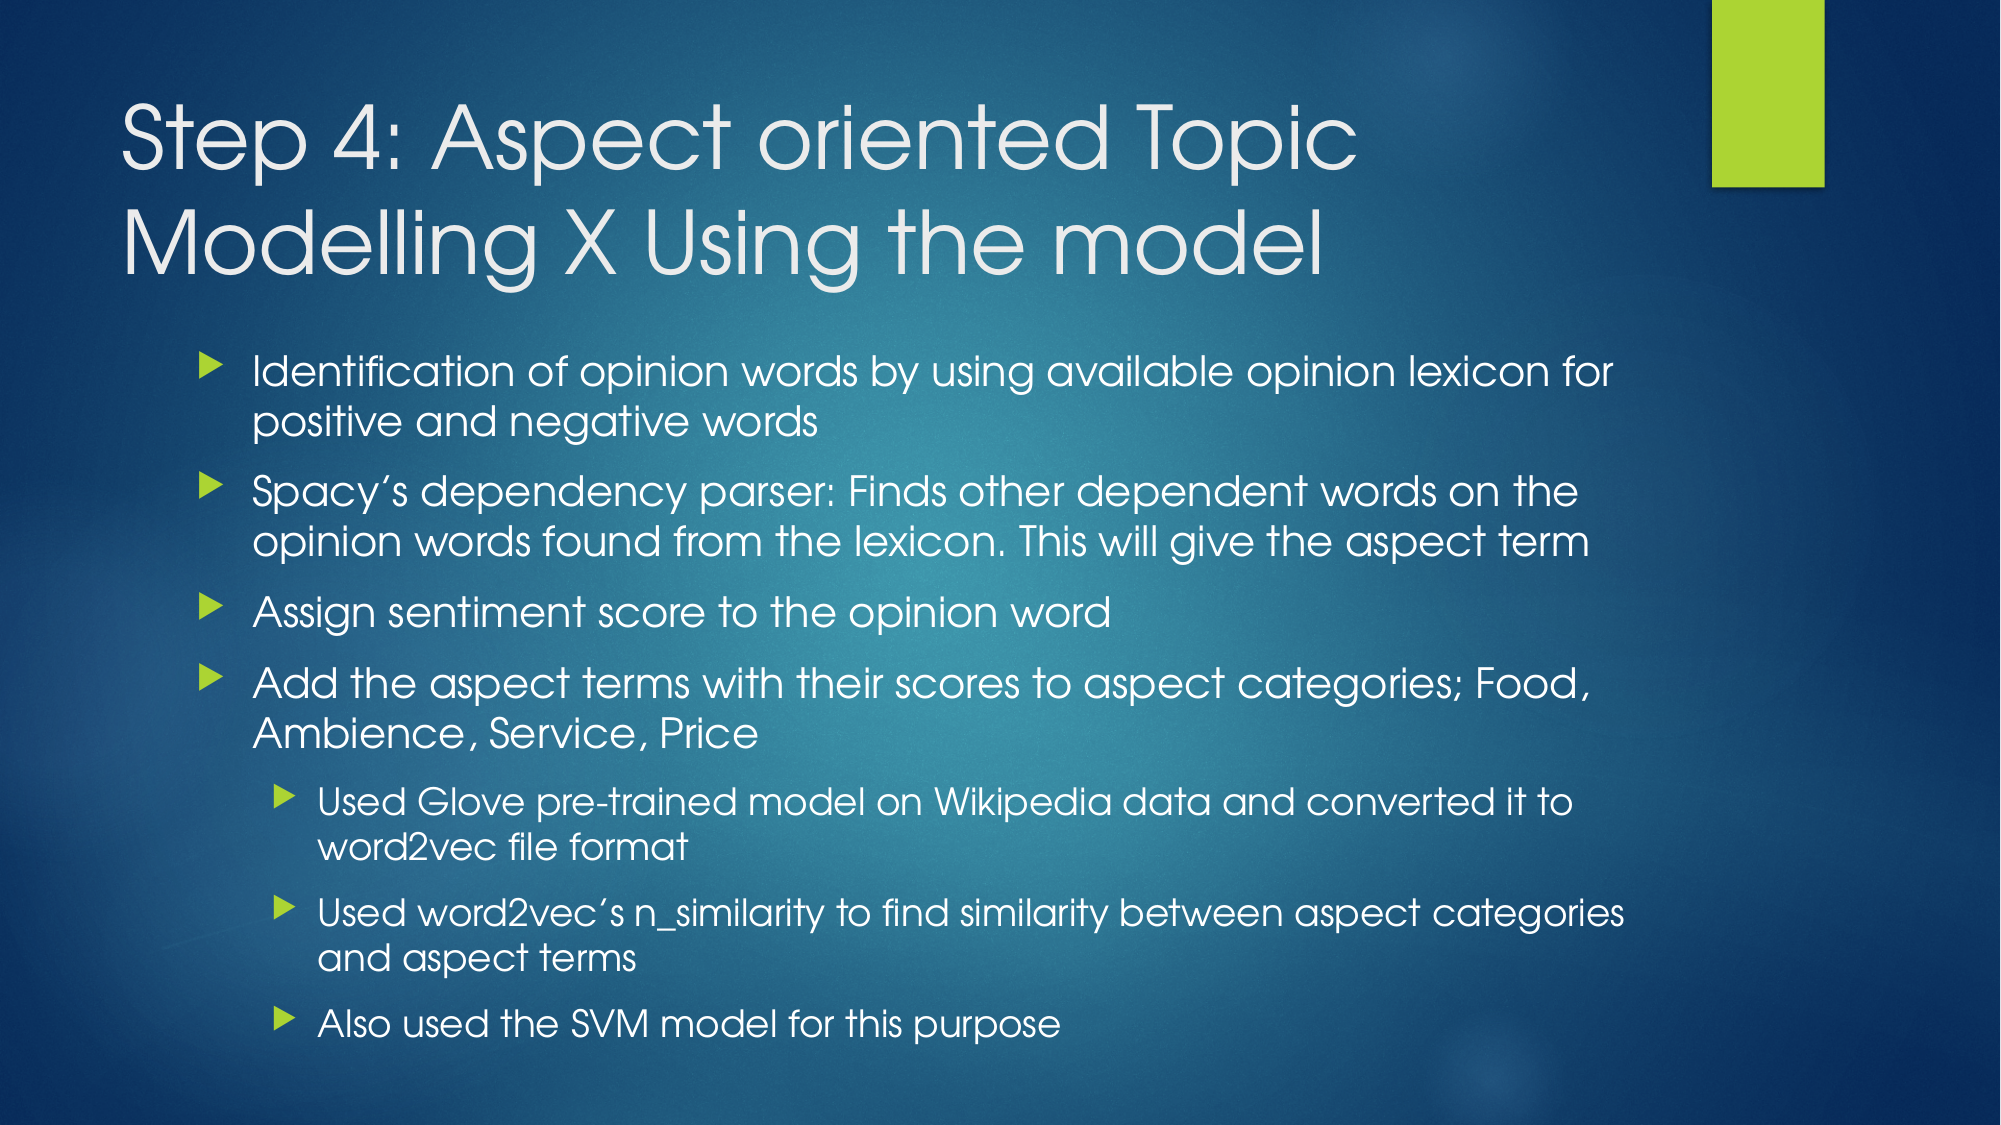

# Step 4: Aspect oriented Topic Modelling X Using the model
Identification of opinion words by using available opinion lexicon for positive and negative words
Spacy’s dependency parser: Finds other dependent words on the opinion words found from the lexicon. This will give the aspect term
Assign sentiment score to the opinion word
Add the aspect terms with their scores to aspect categories; Food, Ambience, Service, Price
Used Glove pre-trained model on Wikipedia data and converted it to word2vec file format
Used word2vec’s n_similarity to find similarity between aspect categories and aspect terms
Also used the SVM model for this purpose